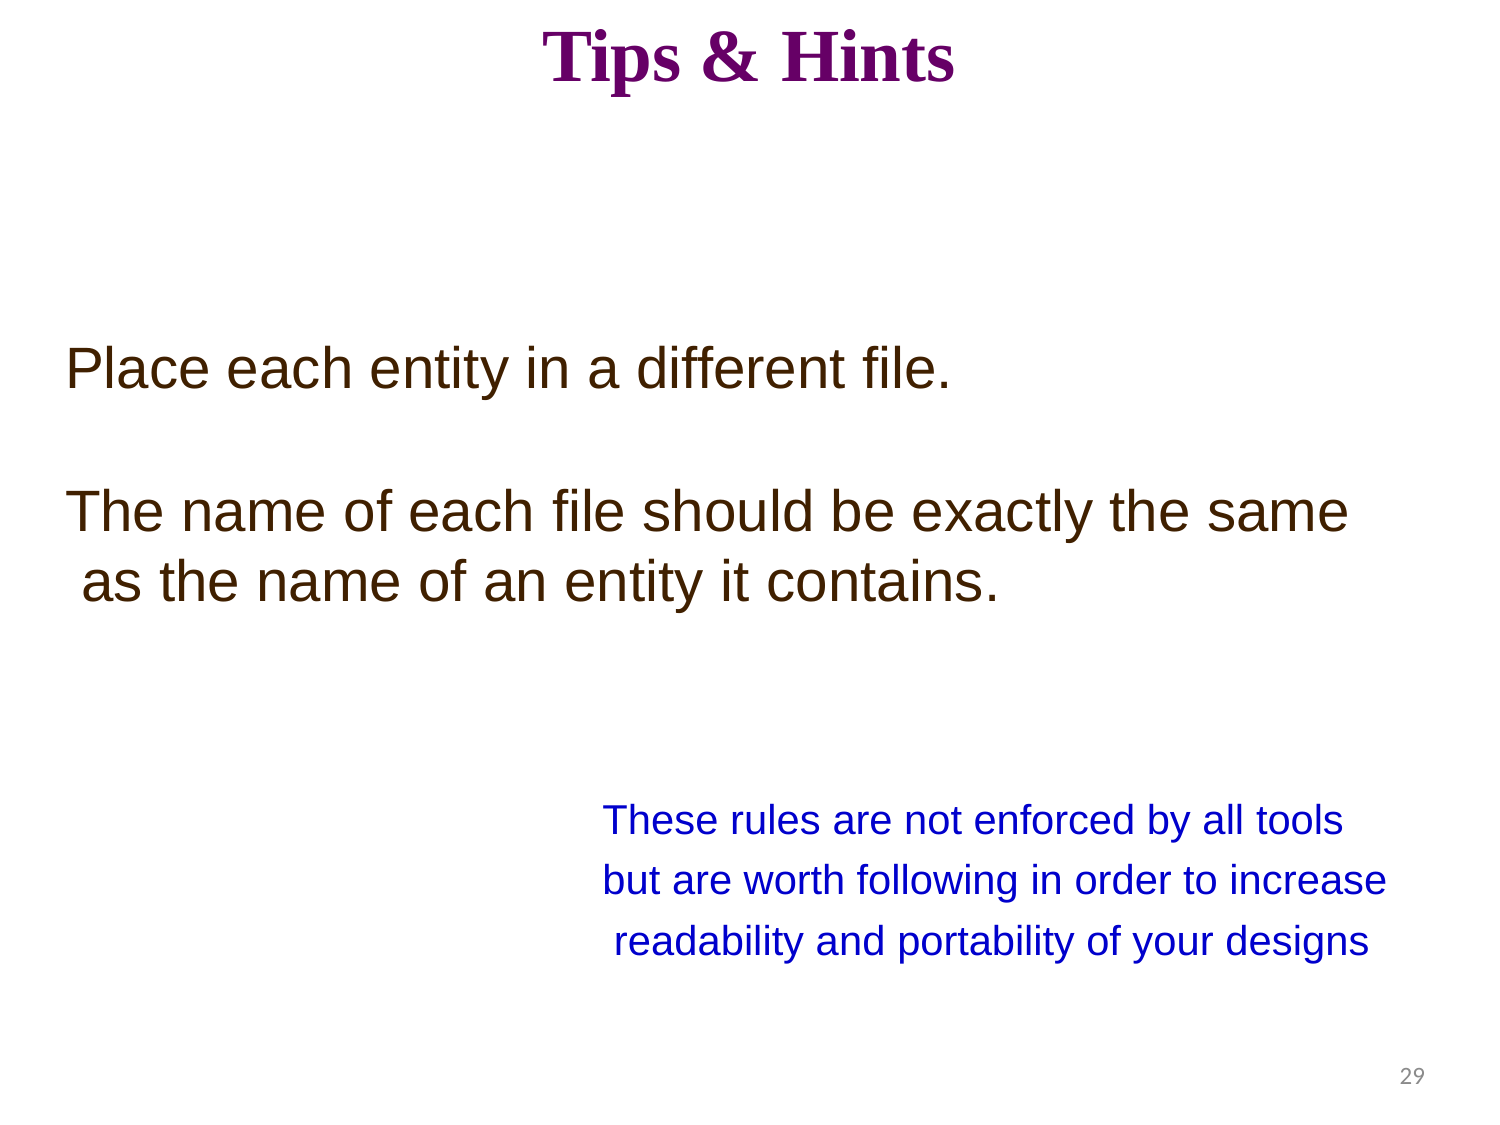

29
# Tips & Hints
Place each entity in a different file.

The name of each file should be exactly the same  as the name of an entity it contains.
These rules are not enforced by all tools
but are worth following in order to increase  readability and portability of your designs